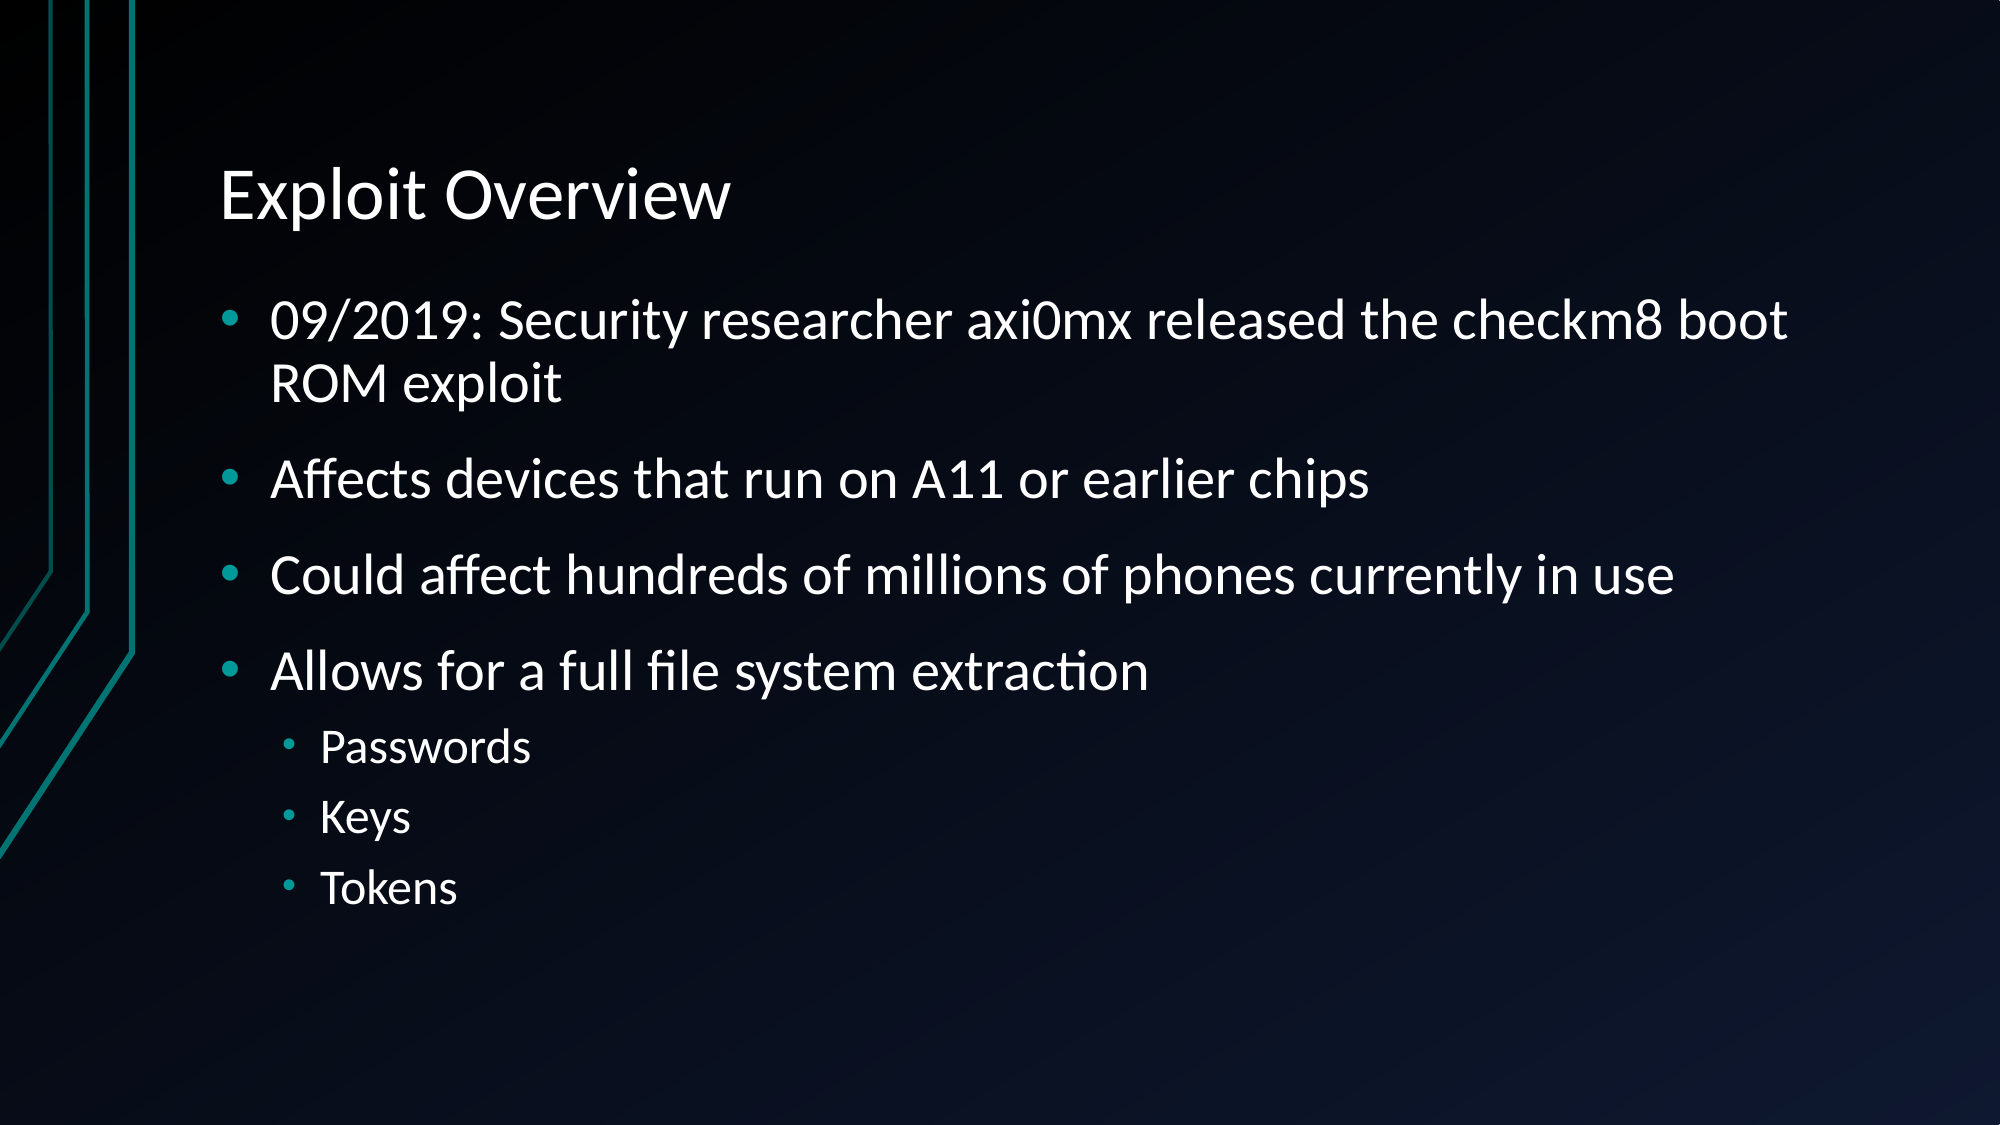

# Exploit Overview
09/2019: Security researcher axi0mx released the checkm8 boot ROM exploit
Affects devices that run on A11 or earlier chips
Could affect hundreds of millions of phones currently in use
Allows for a full file system extraction
Passwords
Keys
Tokens